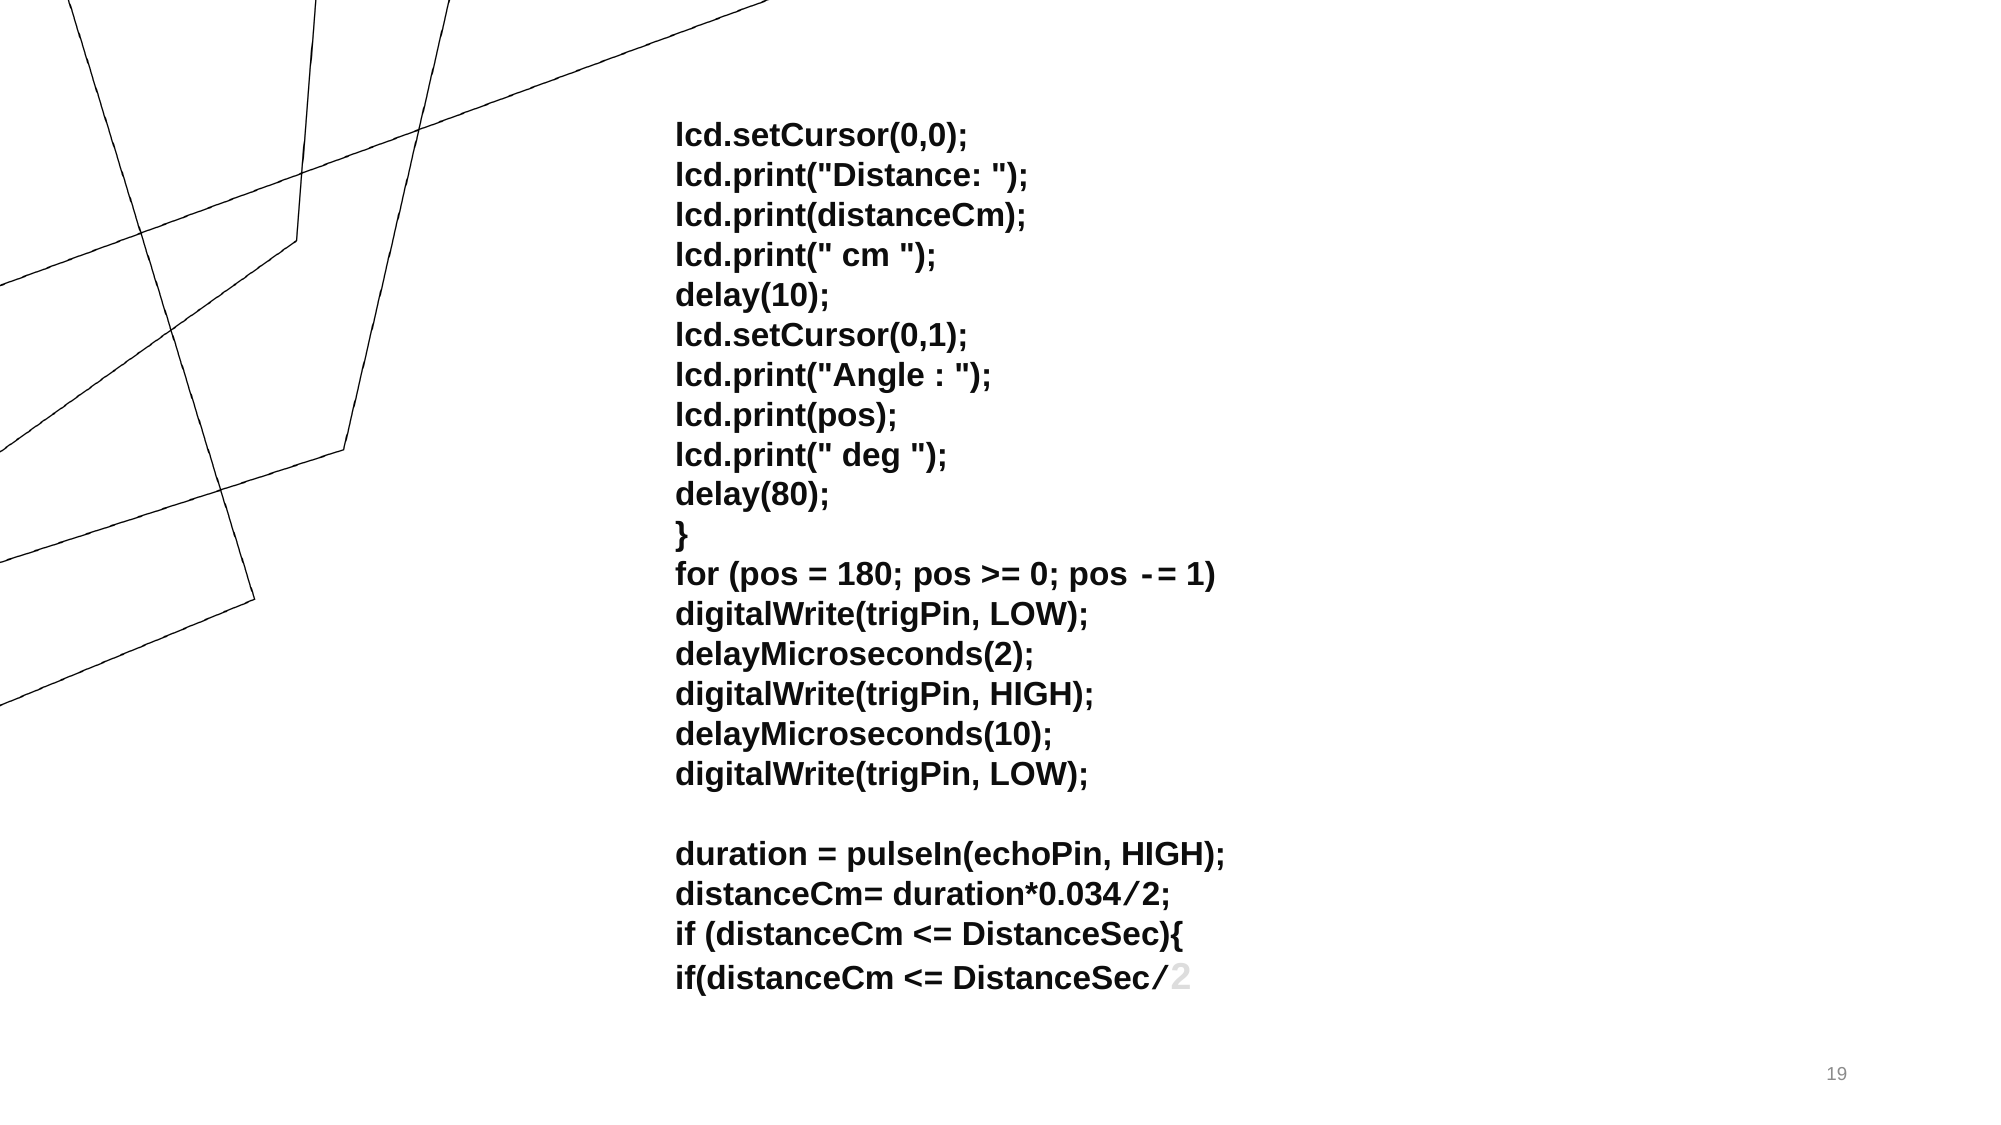

lcd.setCursor(0,0);
lcd.print("Distance: ");
lcd.print(distanceCm);
lcd.print(" cm ");
delay(10);
lcd.setCursor(0,1);
lcd.print("Angle : ");
lcd.print(pos);
lcd.print(" deg ");
delay(80);
}
for (pos = 180; pos >= 0; pos -= 1)
digitalWrite(trigPin, LOW);
delayMicroseconds(2);
digitalWrite(trigPin, HIGH);
delayMicroseconds(10);
digitalWrite(trigPin, LOW);

duration = pulseIn(echoPin, HIGH);
distanceCm= duration*0.034/2;
if (distanceCm <= DistanceSec){
if(distanceCm <= DistanceSec/2

19